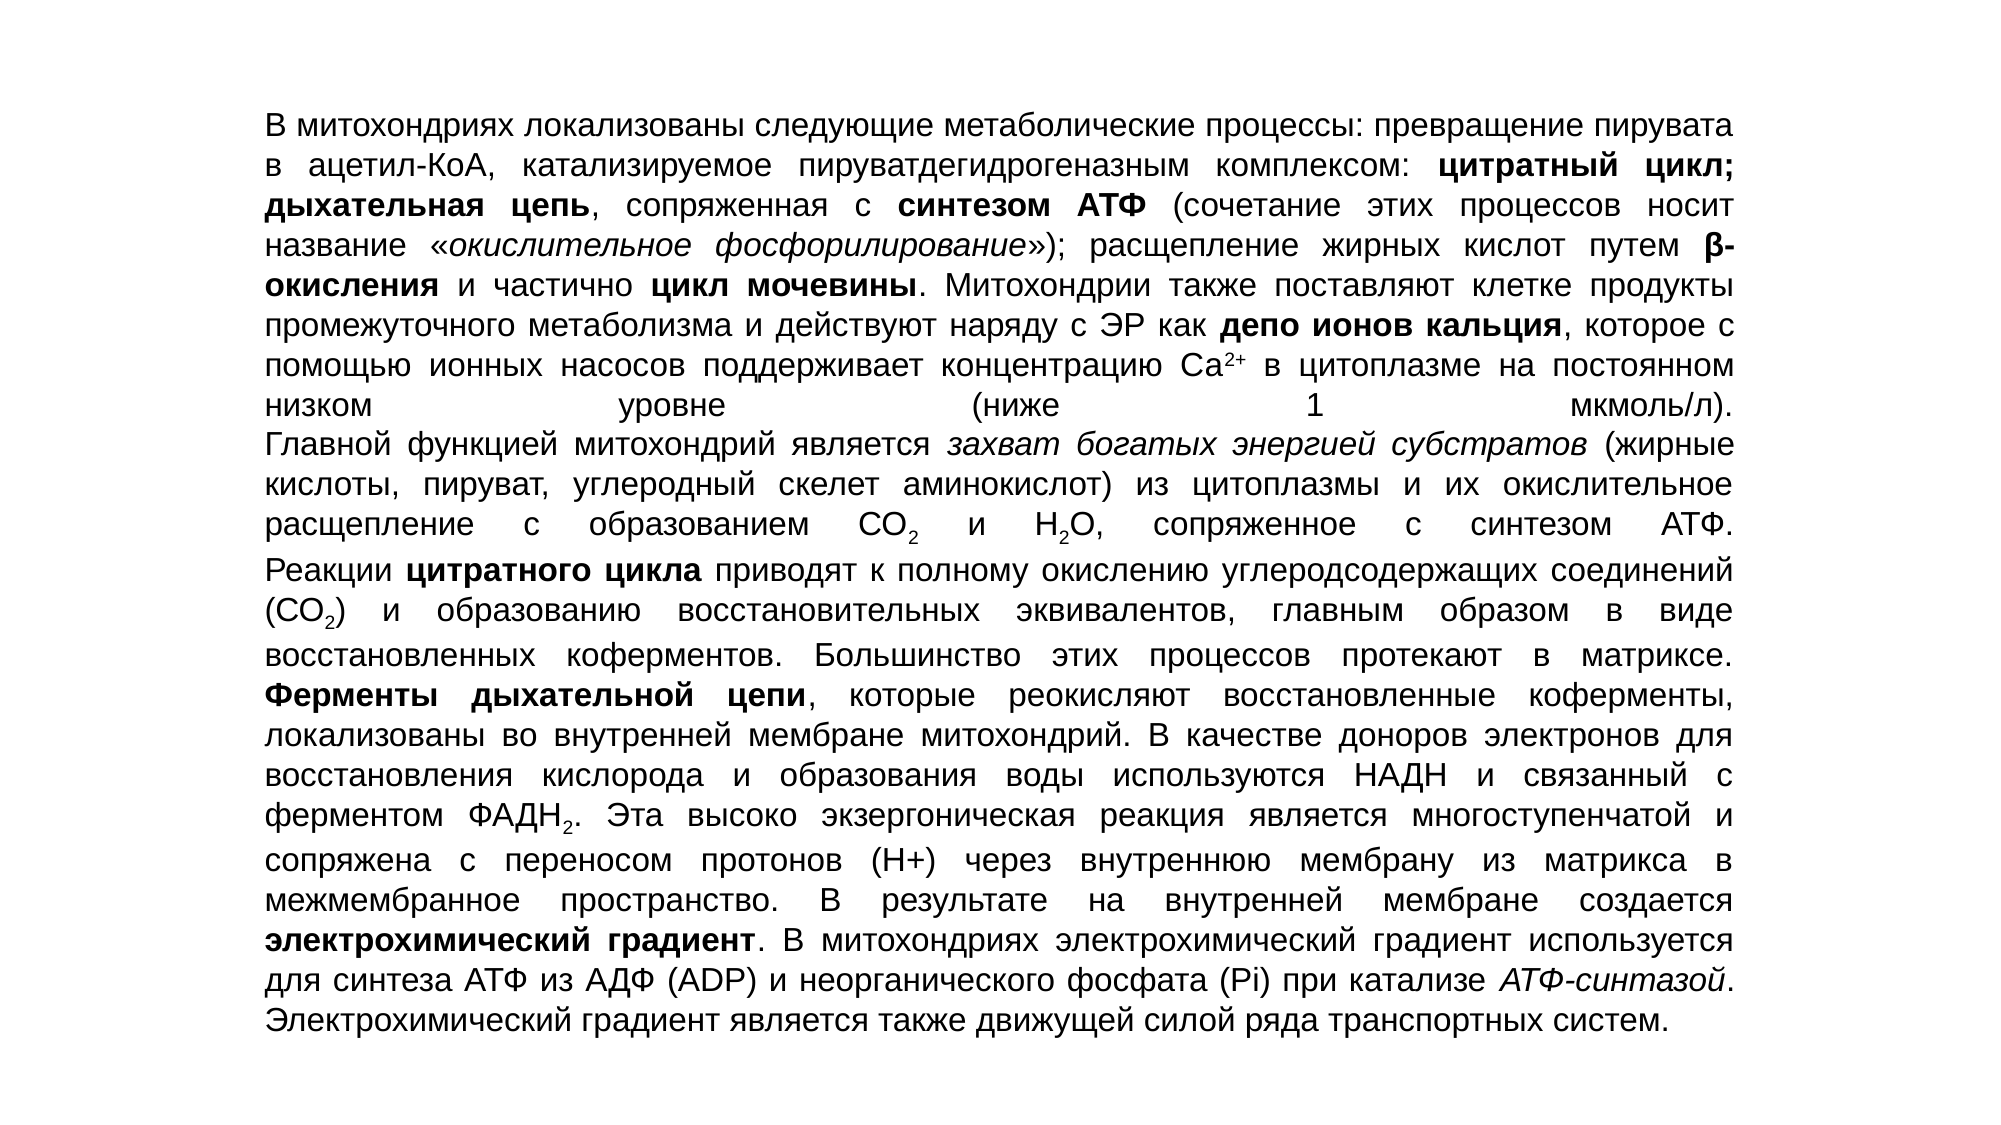

В митохондриях локализованы следующие метаболические процессы: превращение пирувата в ацетил-КоА, катализируемое пируватдегидрогеназным комплексом: цитратный цикл; дыхательная цепь, сопряженная с синтезом АТФ (сочетание этих процессов носит название «окислительное фосфорилирование»); расщепление жирных кислот путем β-окисления и частично цикл мочевины. Митохондрии также поставляют клетке продукты промежуточного метаболизма и действуют наряду с ЭР как депо ионов кальция, которое с помощью ионных насосов поддерживает концентрацию Са2+ в цитоплазме на постоянном низком уровне (ниже 1 мкмоль/л).
Главной функцией митохондрий является захват богатых энергией субстратов (жирные кислоты, пируват, углеродный скелет аминокислот) из цитоплазмы и их окислительное расщепление с образованием СО2 и Н2О, сопряженное с синтезом АТФ.
Реакции цитратного цикла приводят к полному окислению углеродсодержащих соединений (СО2) и образованию восстановительных эквивалентов, главным образом в виде восстановленных коферментов. Большинство этих процессов протекают в матриксе. Ферменты дыхательной цепи, которые реокисляют восстановленные коферменты, локализованы во внутренней мембране митохондрий. В качестве доноров электронов для восстановления кислорода и образования воды используются НАДН и связанный с ферментом ФАДН2. Эта высоко экзергоническая реакция является многоступенчатой и сопряжена с переносом протонов (Н+) через внутреннюю мембрану из матрикса в межмембранное пространство. В результате на внутренней мембране создается электрохимический градиент. В митохондриях электрохимический градиент используется для синтеза АТФ из АДФ (ADP) и неорганического фосфата (Рi) при катализе АТФ-синтазой. Электрохимический градиент является также движущей силой ряда транспортных систем.